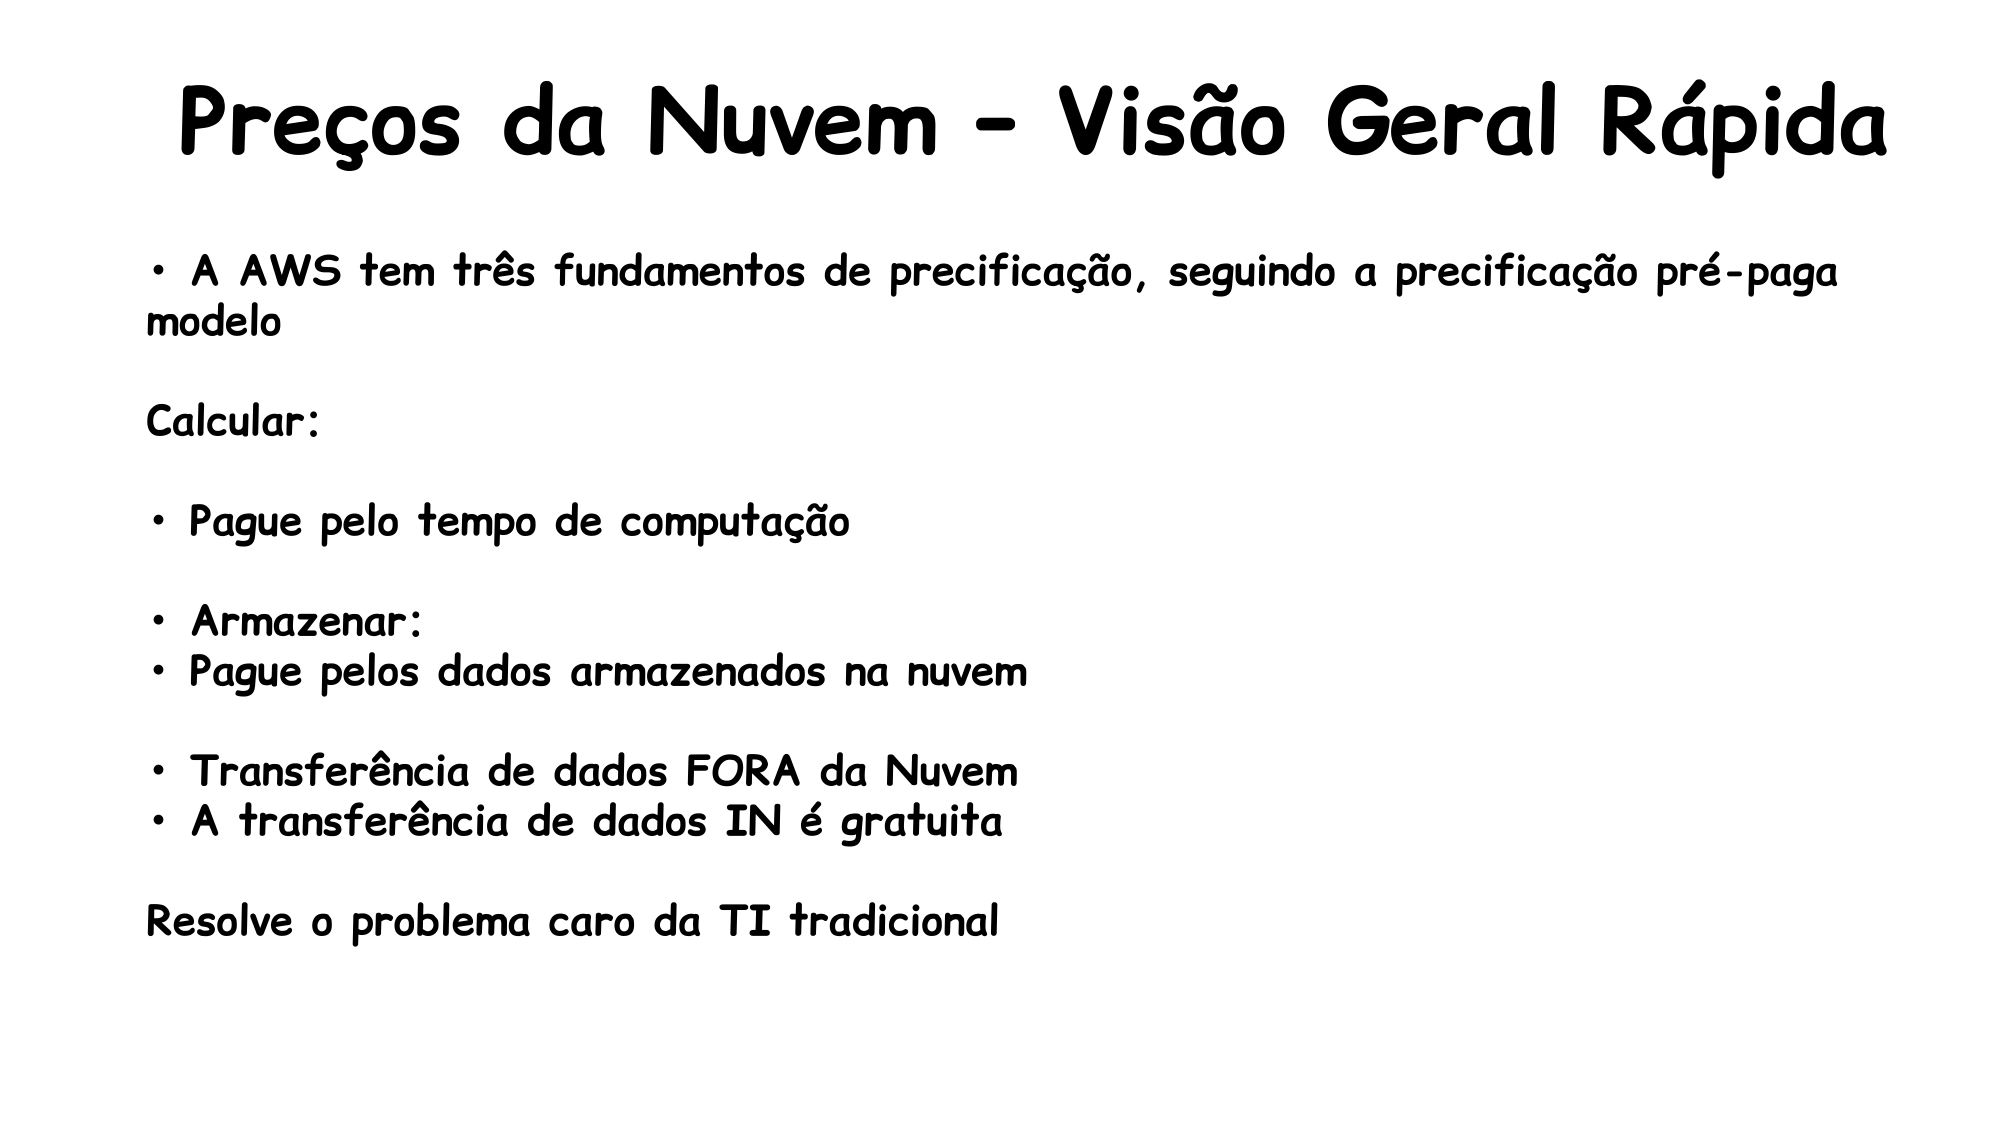

Preços da Nuvem – Visão Geral Rápida
• A AWS tem três fundamentos de precificação, seguindo a precificação pré-paga
modelo

Calcular:

• Pague pelo tempo de computação

• Armazenar:
• Pague pelos dados armazenados na nuvem

• Transferência de dados FORA da Nuvem
• A transferência de dados IN é gratuita

Resolve o problema caro da TI tradicional